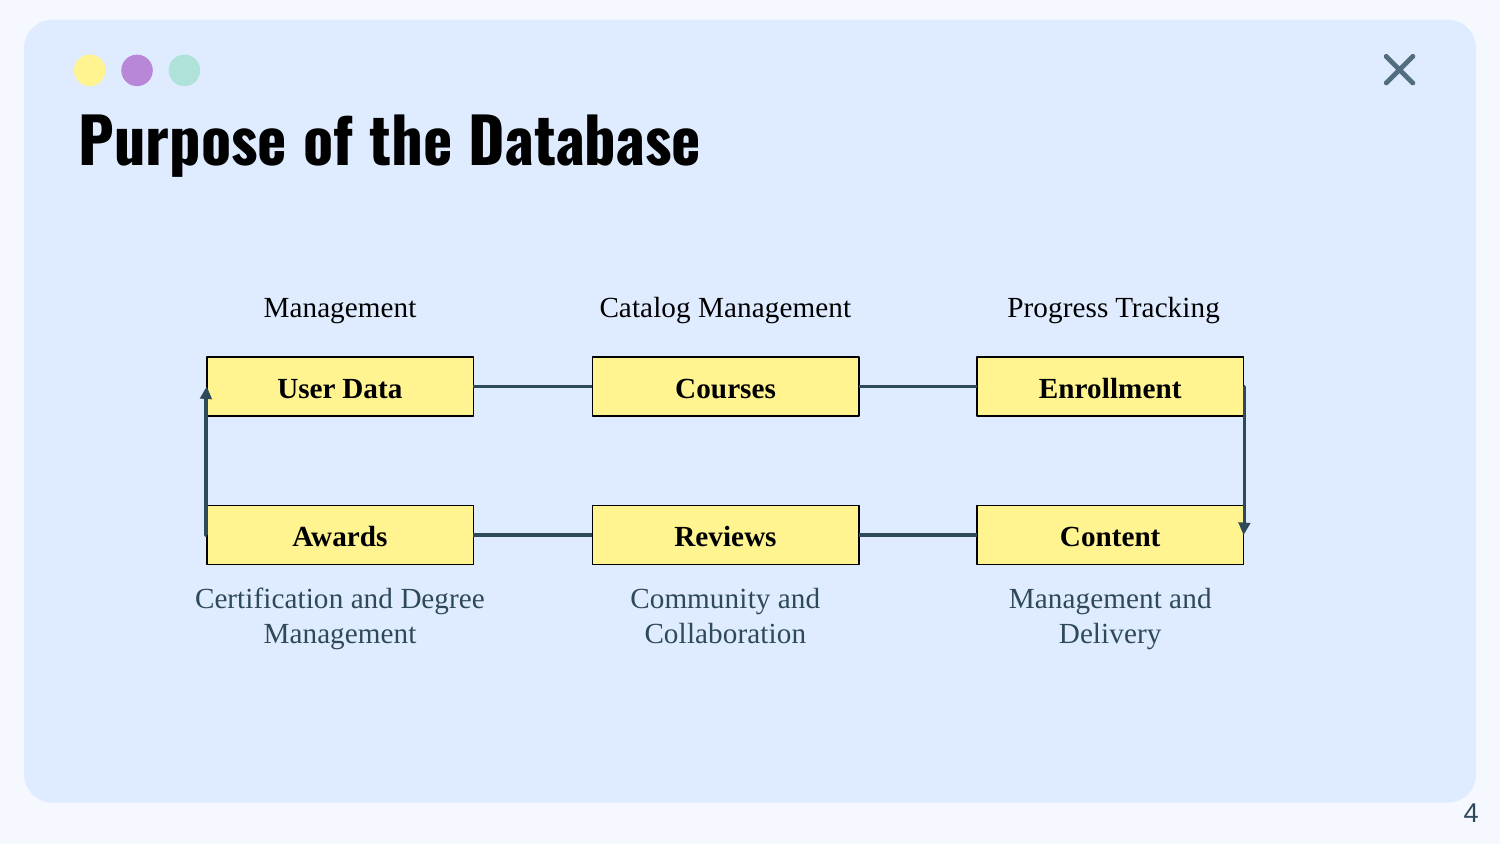

# Purpose of the Database
Catalog Management
Management
 Progress Tracking
User Data
Courses
Enrollment
Awards
Reviews
Content
Management and
Delivery
Certification and Degree Management
Community and Collaboration
4